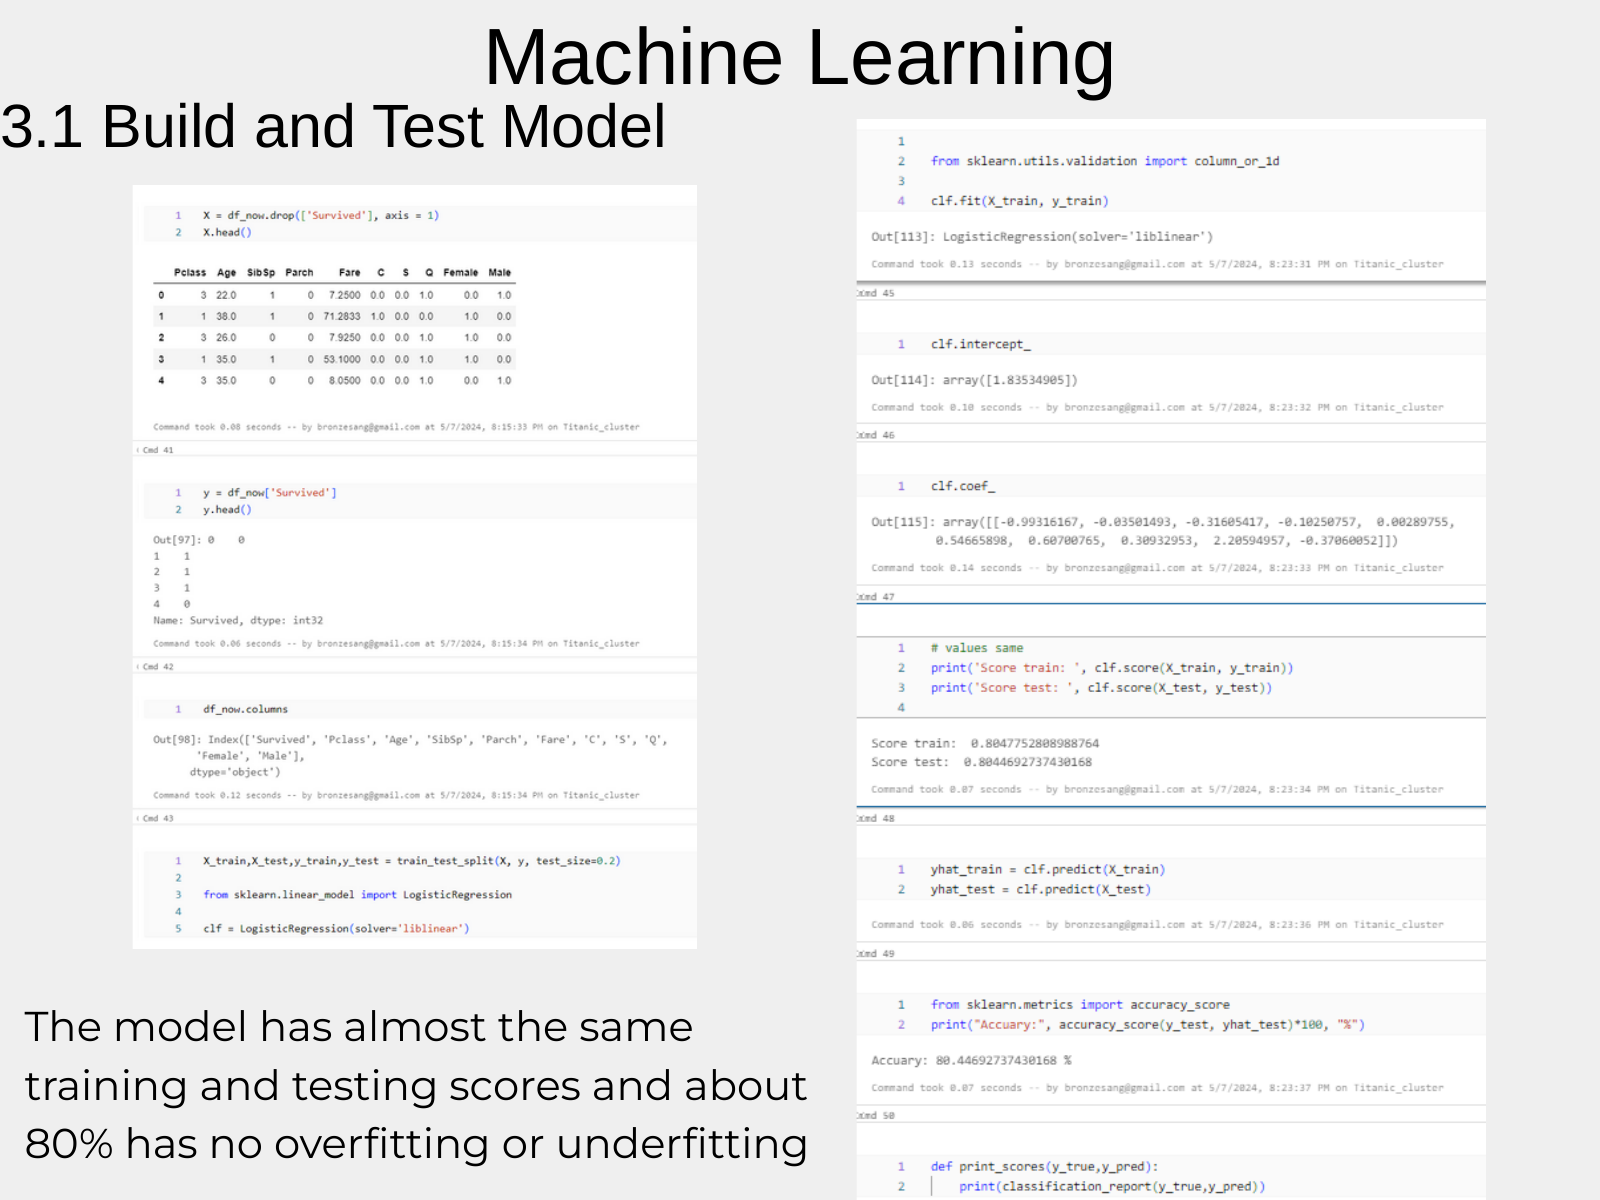

Machine Learning
3.1 Build and Test Model

The model has almost the same training and testing scores and about 80% has no overfitting or underfitting